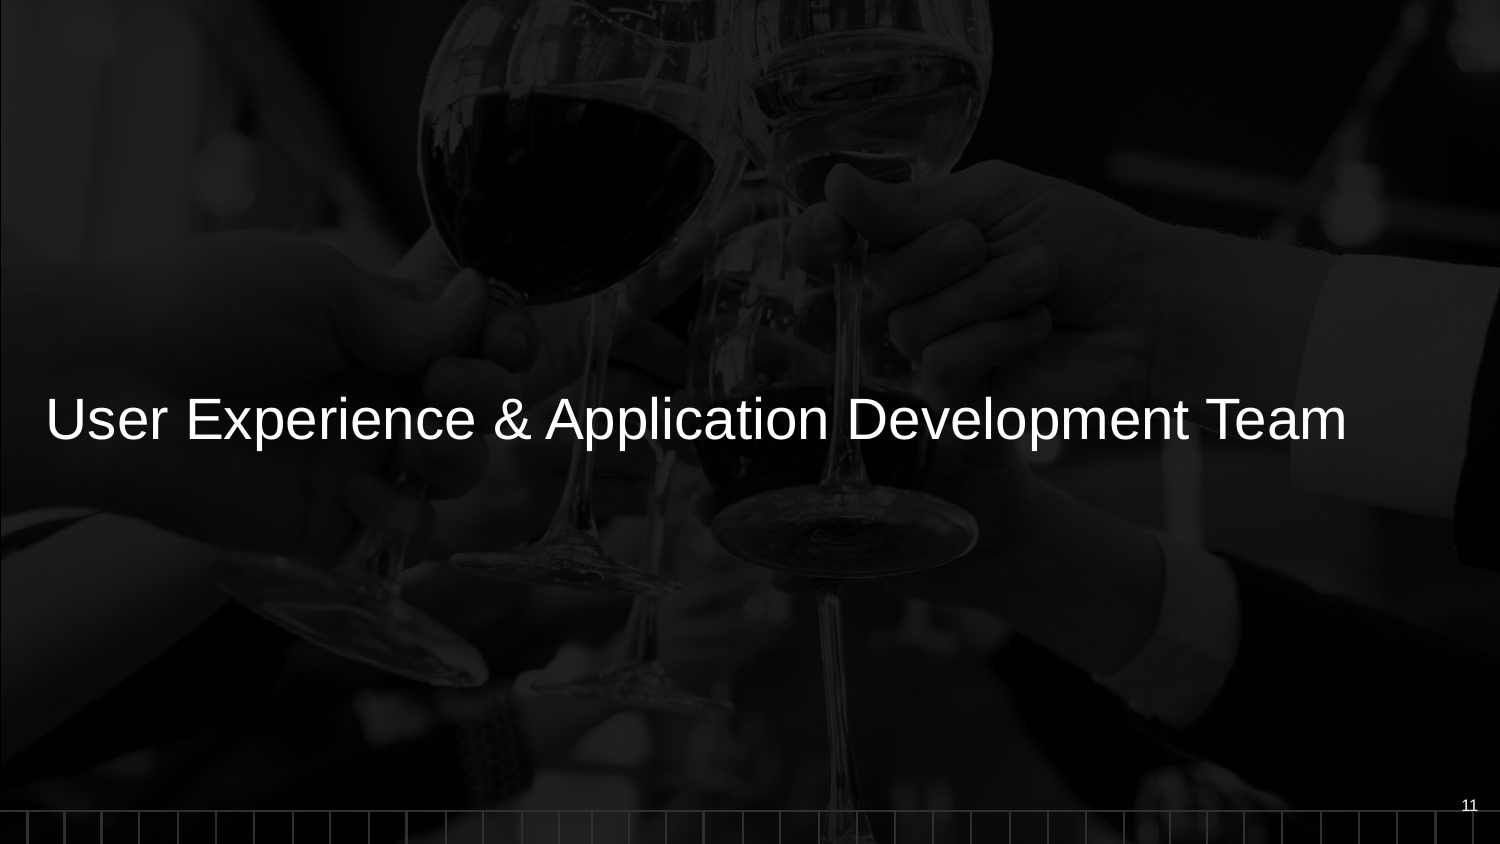

User Experience & Application Development Team

11